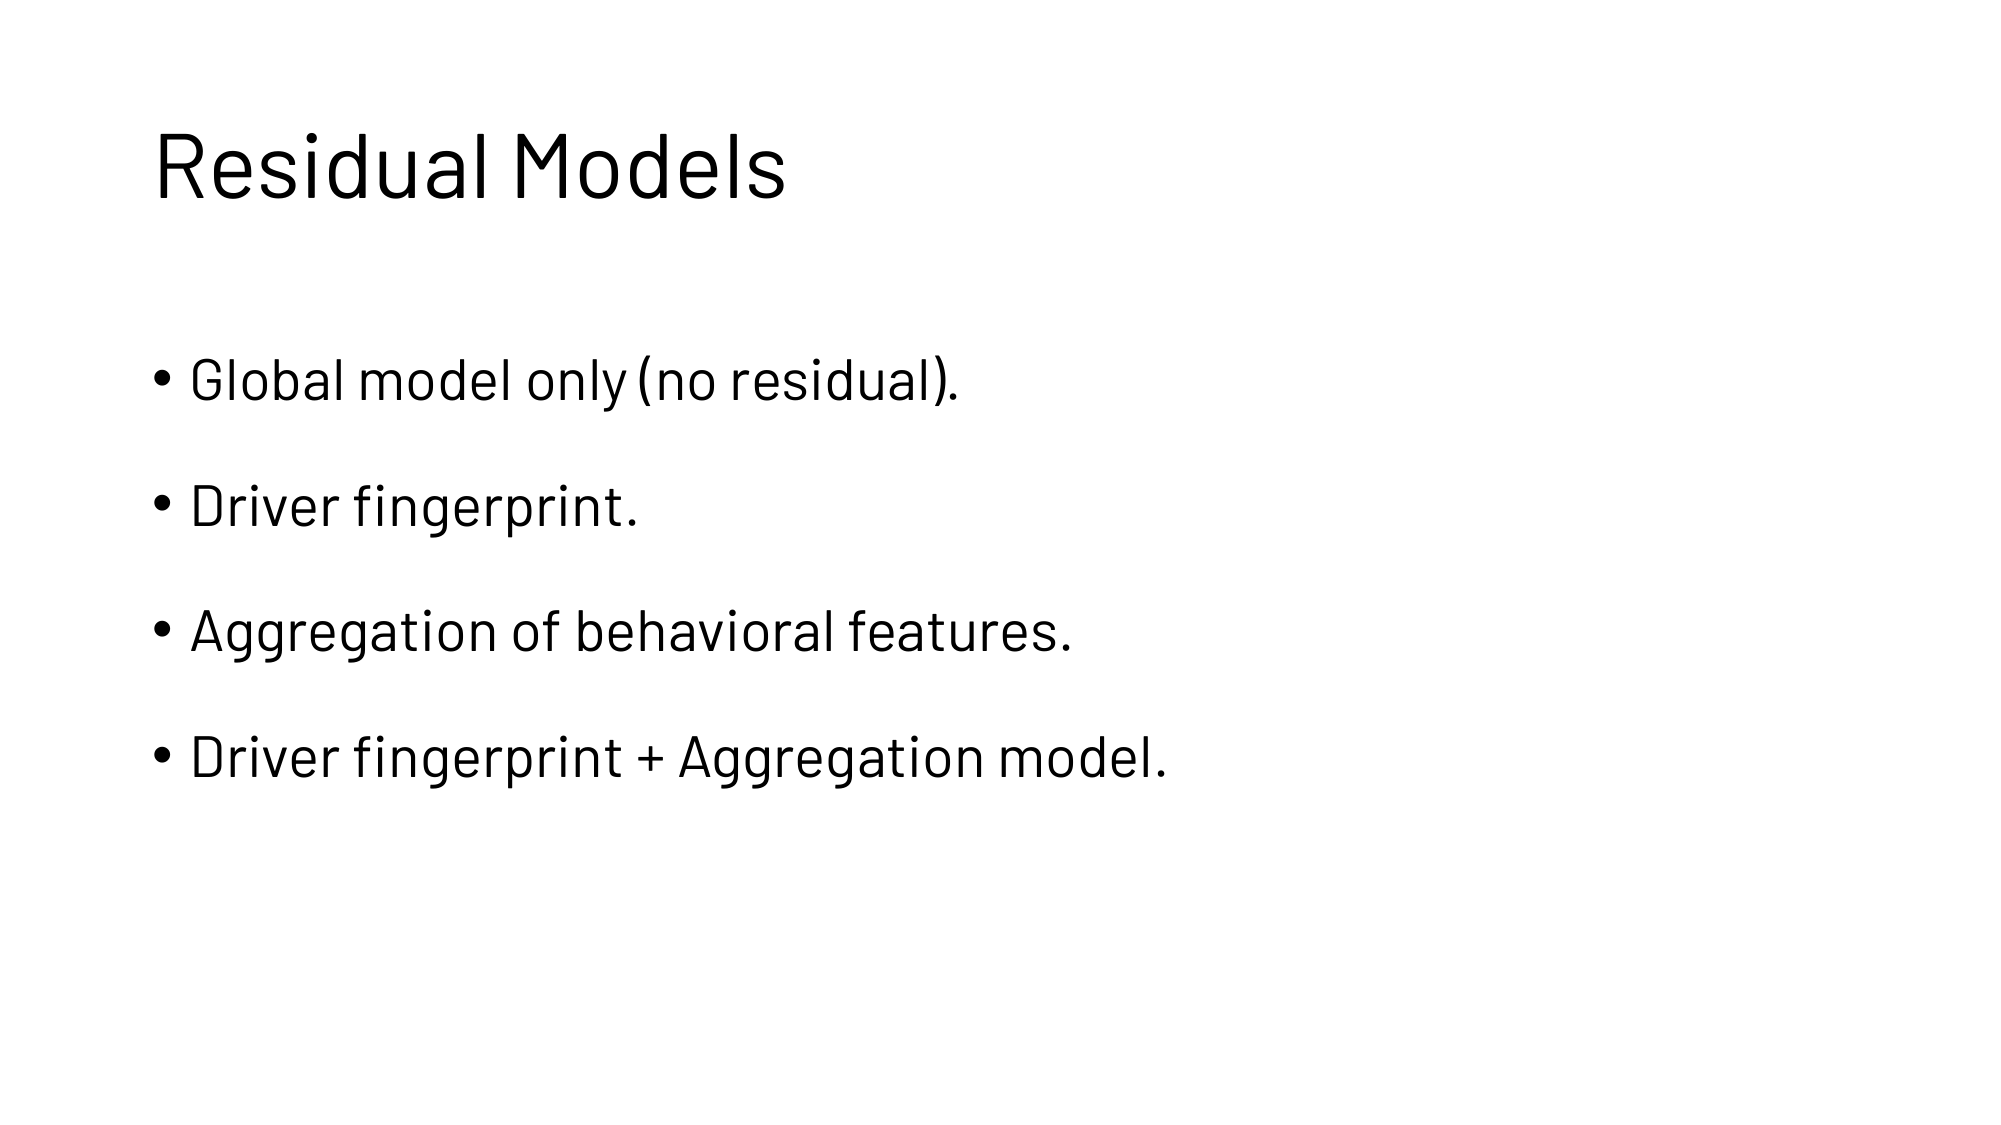

# Residual Models
Global model only (no residual).
Driver fingerprint.
Aggregation of behavioral features.
Driver fingerprint + Aggregation model.